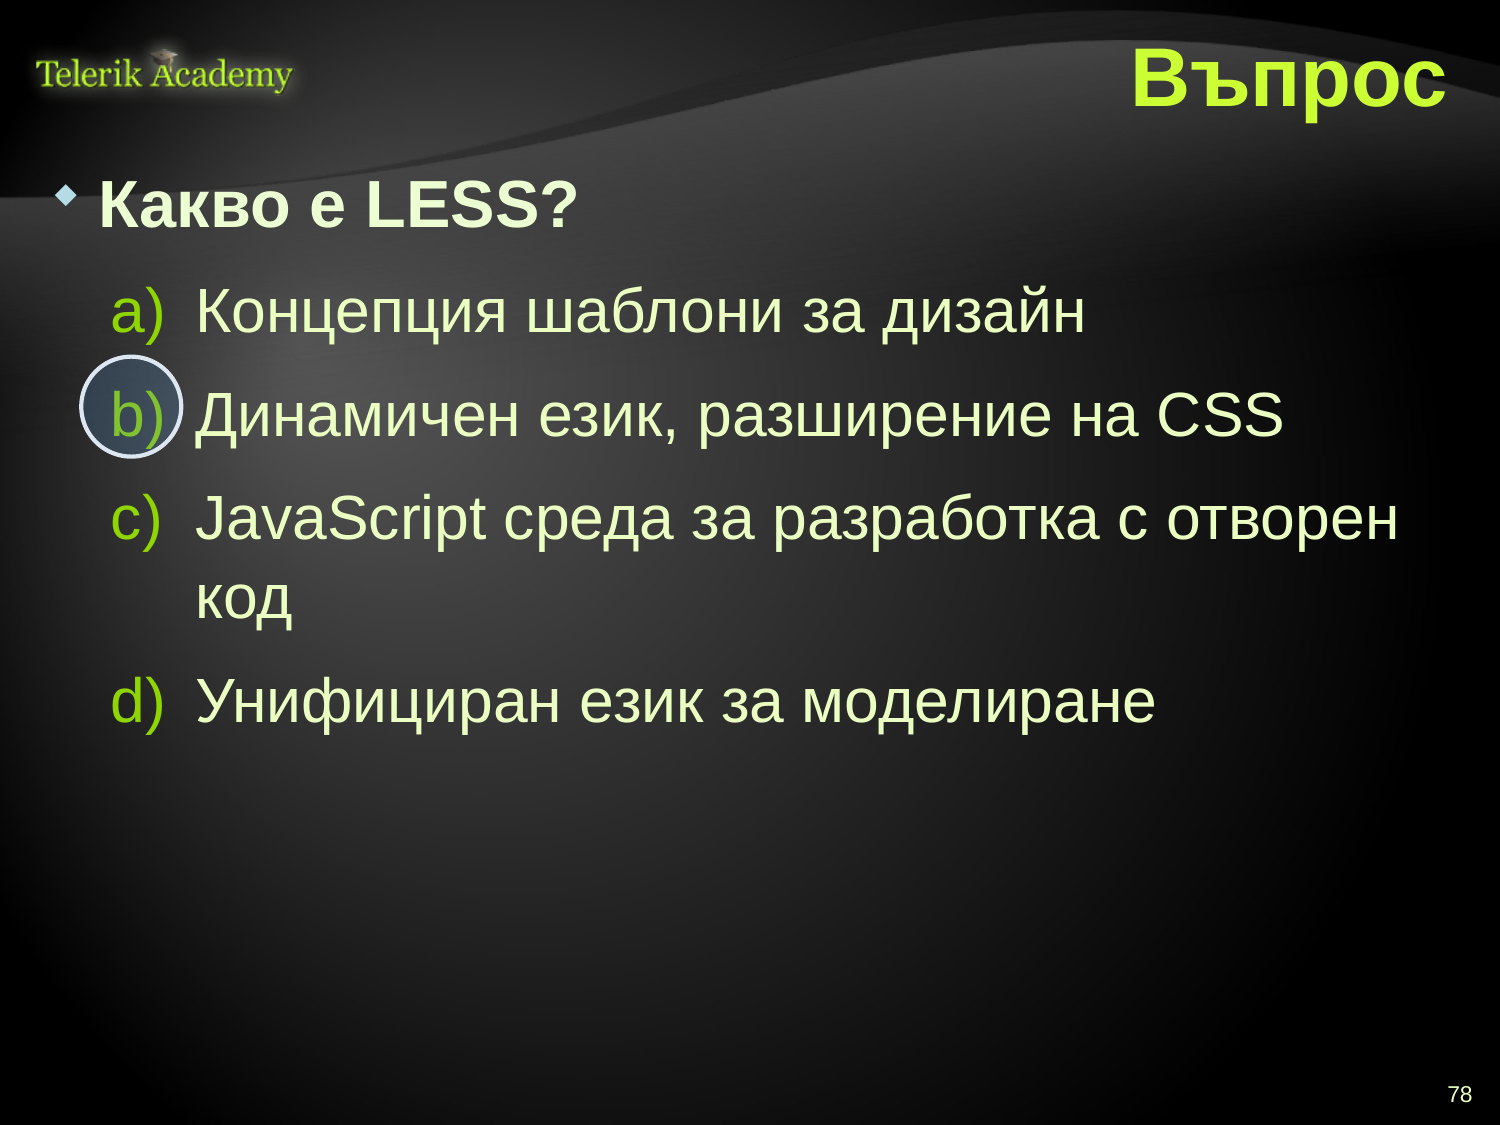

# Въпрос
Какво е LESS?
Концепция шаблони за дизайн
Динамичен език, разширение на CSS
JavaScript среда за разработка с отворен код
Унифициран език за моделиране

78